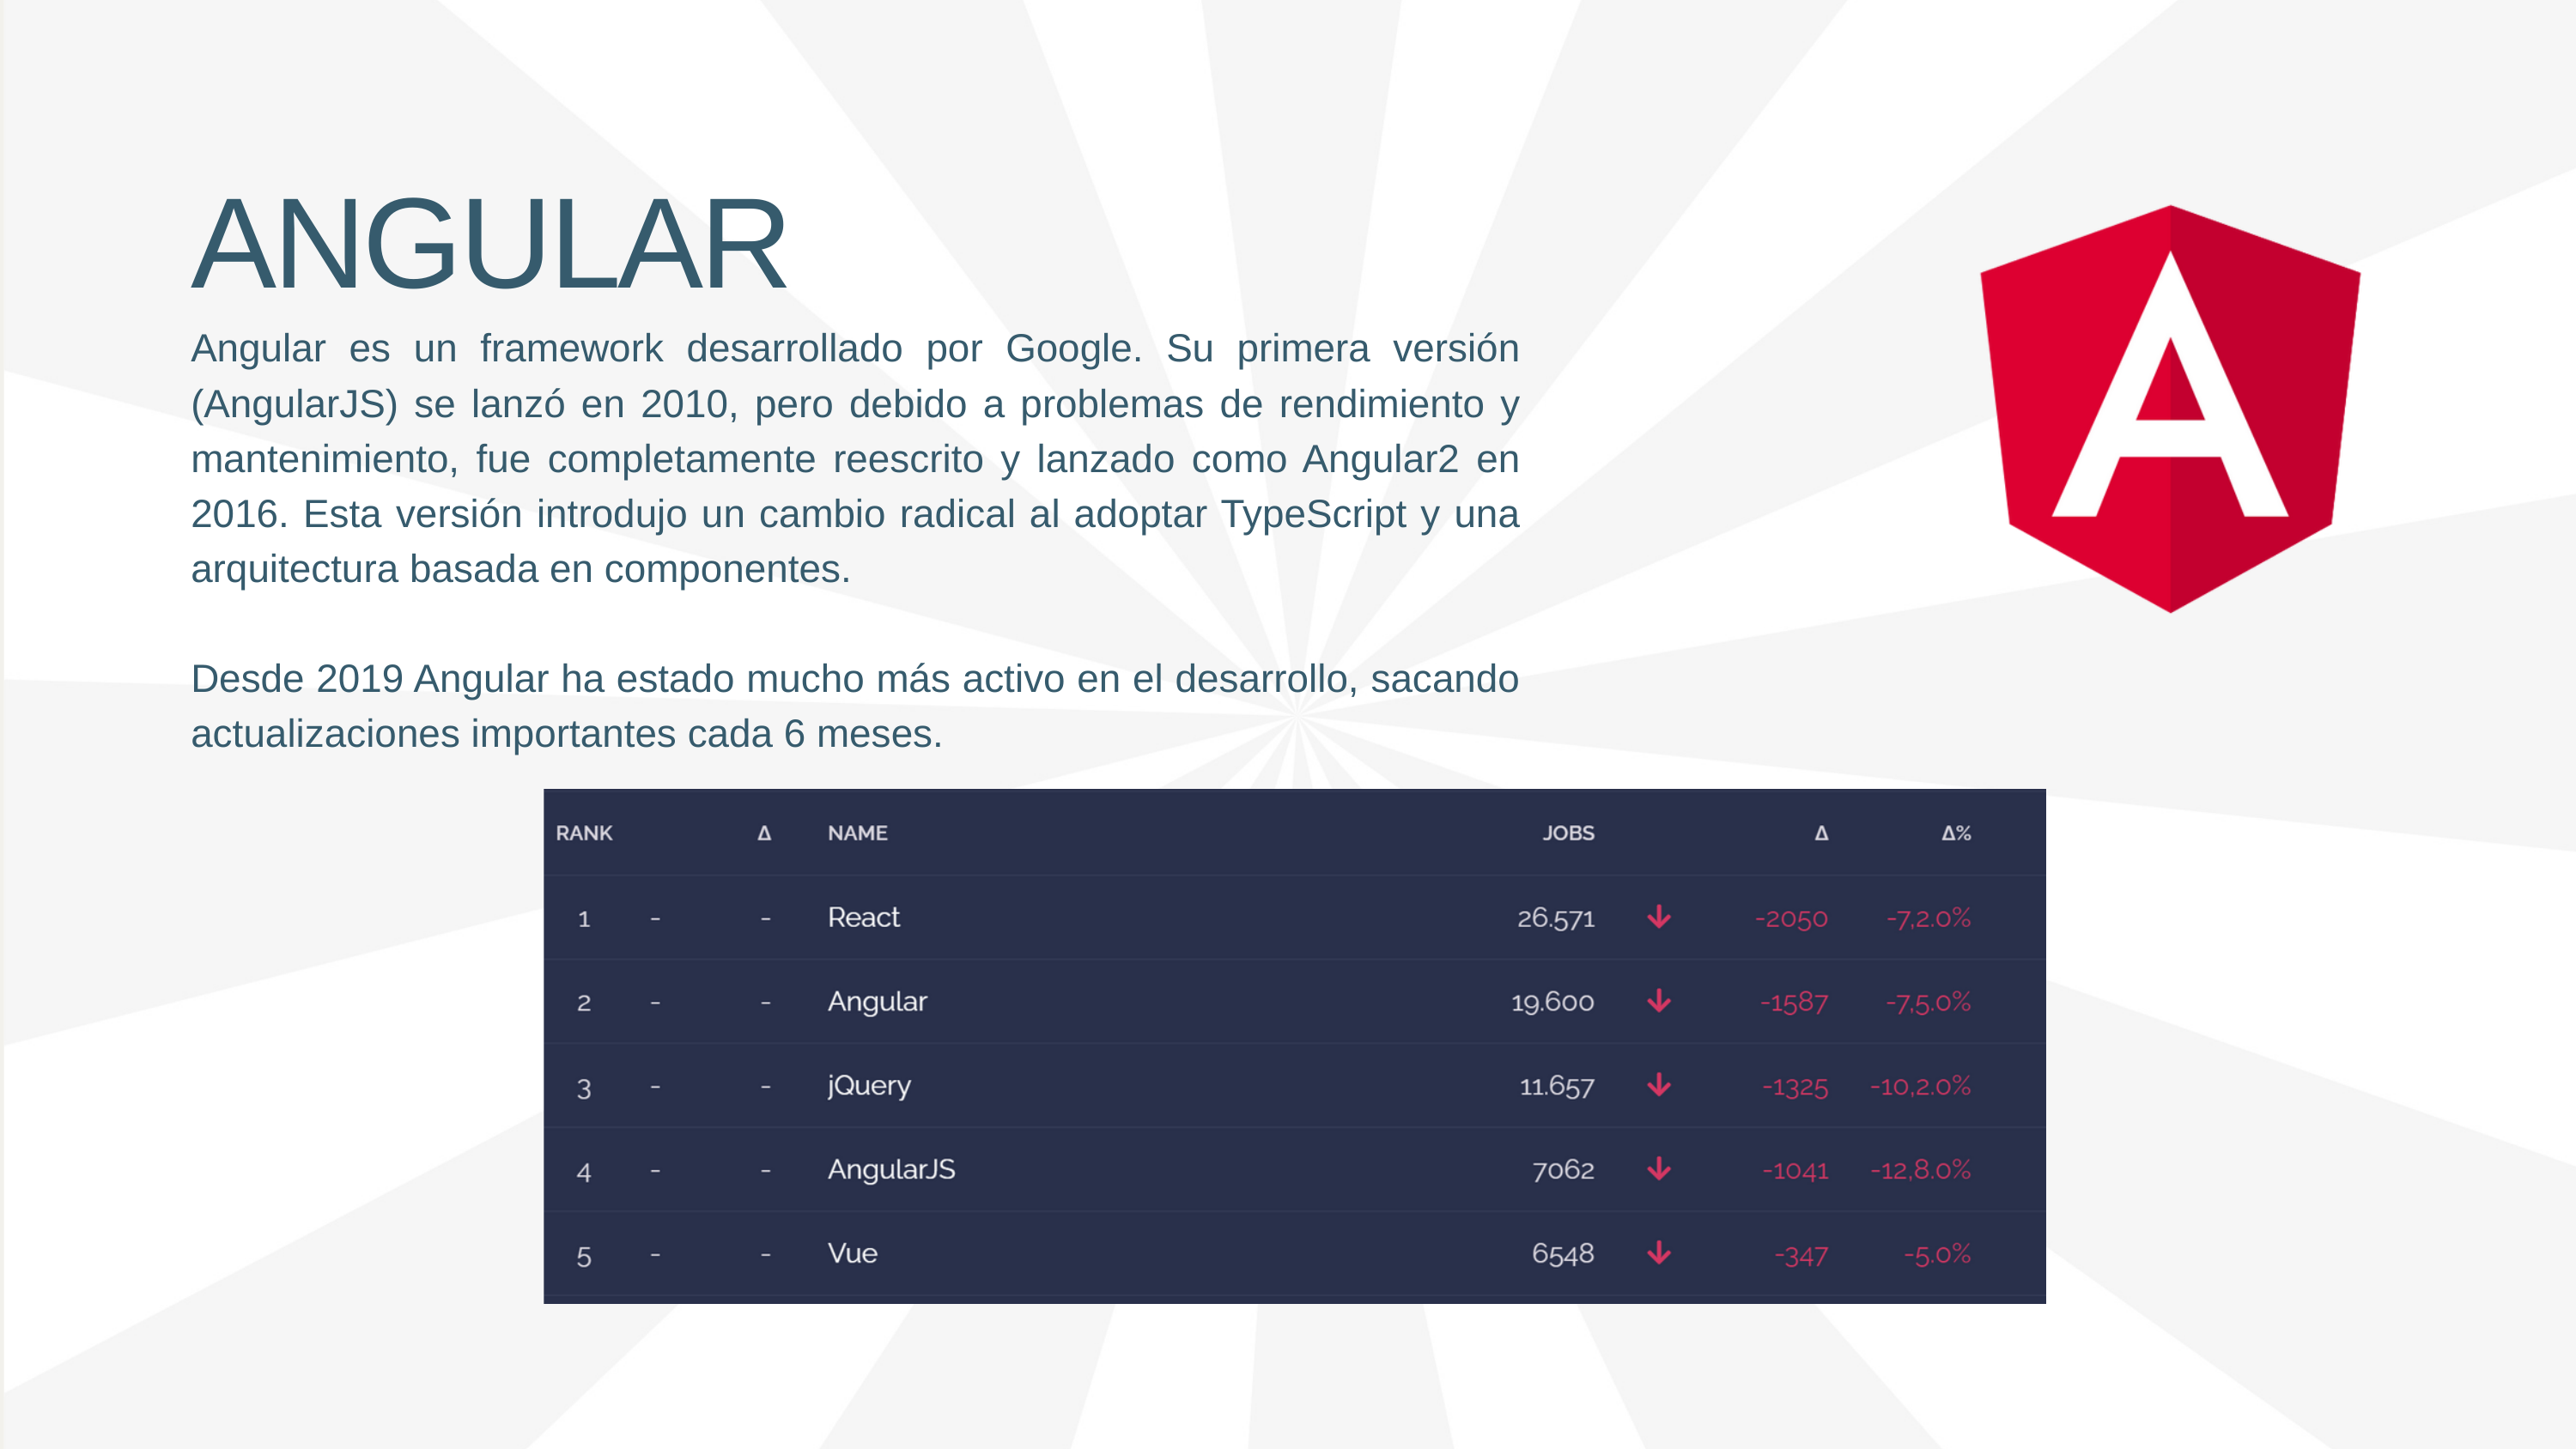

ANGULAR
Angular es un framework desarrollado por Google. Su primera versión (AngularJS) se lanzó en 2010, pero debido a problemas de rendimiento y mantenimiento, fue completamente reescrito y lanzado como Angular2 en 2016. Esta versión introdujo un cambio radical al adoptar TypeScript y una arquitectura basada en componentes.

Desde 2019 Angular ha estado mucho más activo en el desarrollo, sacando actualizaciones importantes cada 6 meses.